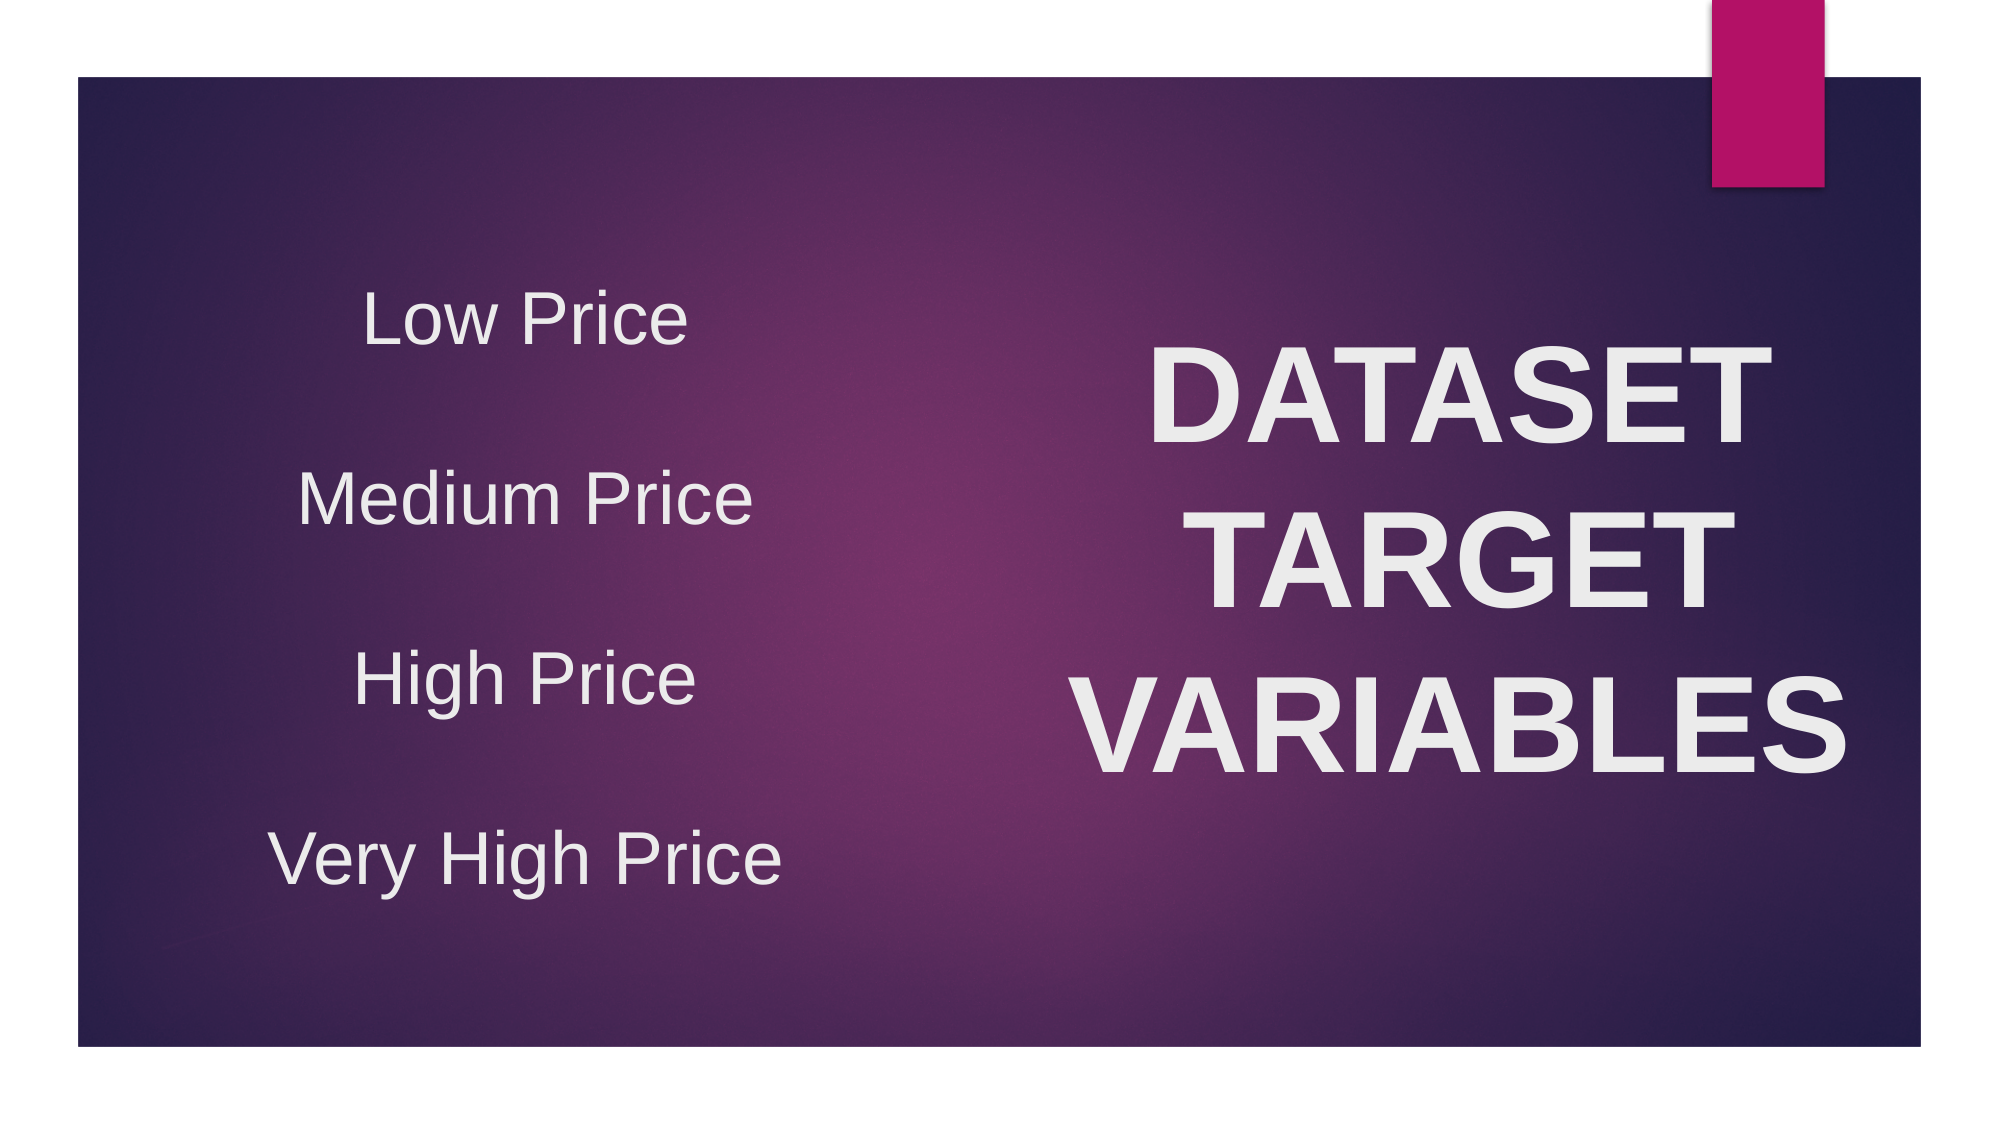

# Low Price Medium Price High Price Very High Price
DATASET TARGET VARIABLES